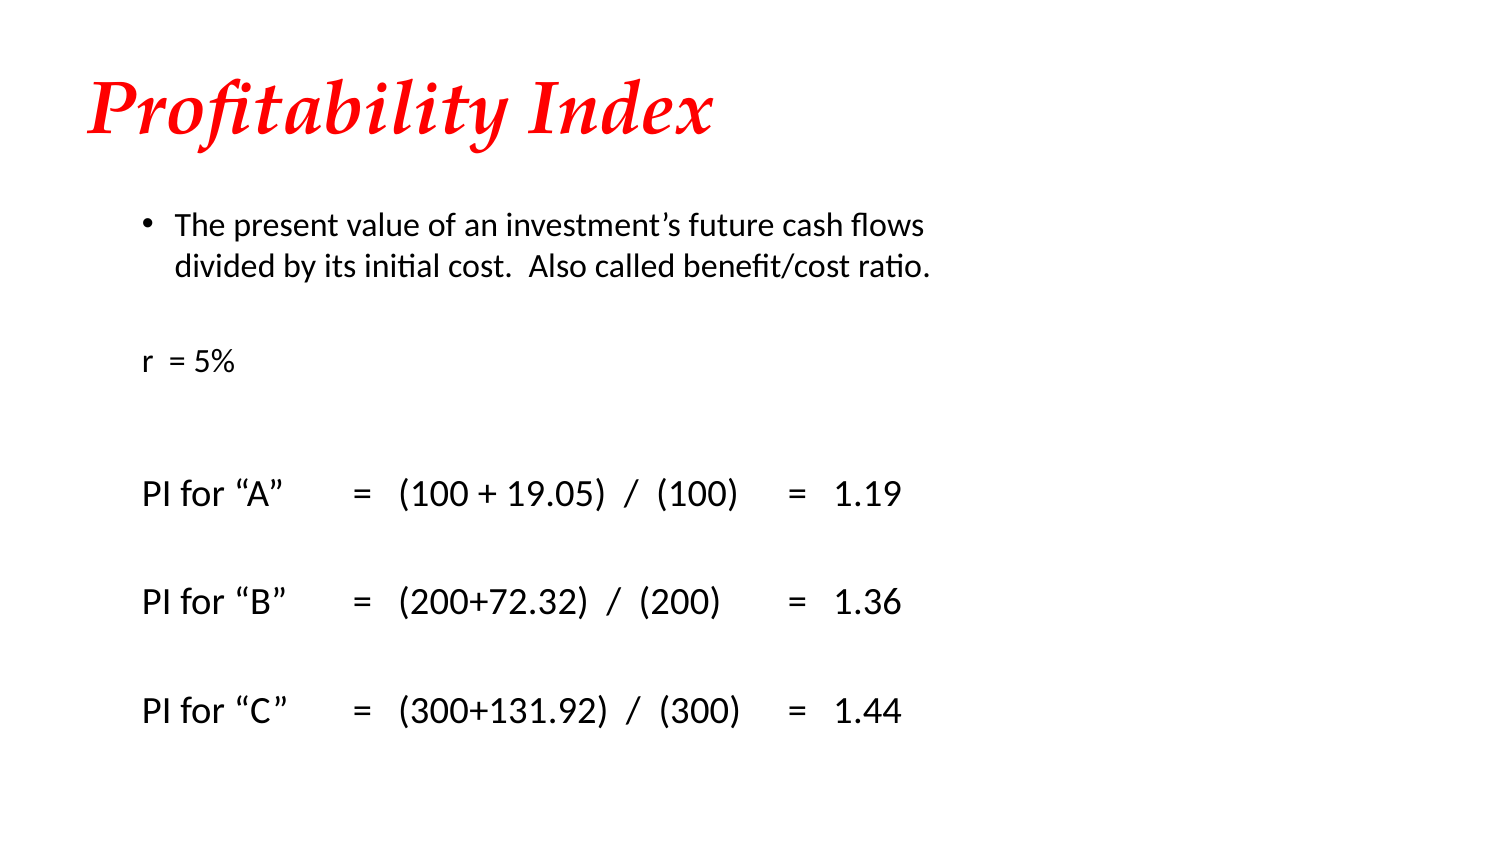

# Profitability Index
The present value of an investment’s future cash flows divided by its initial cost.  Also called benefit/cost ratio.

r  = 5%

PI for “A”	=   (100 + 19.05)  /  (100)	=   1.19

PI for “B”	=   (200+72.32)  /  (200)	=   1.36

PI for “C”	=   (300+131.92)  /  (300)	=   1.44